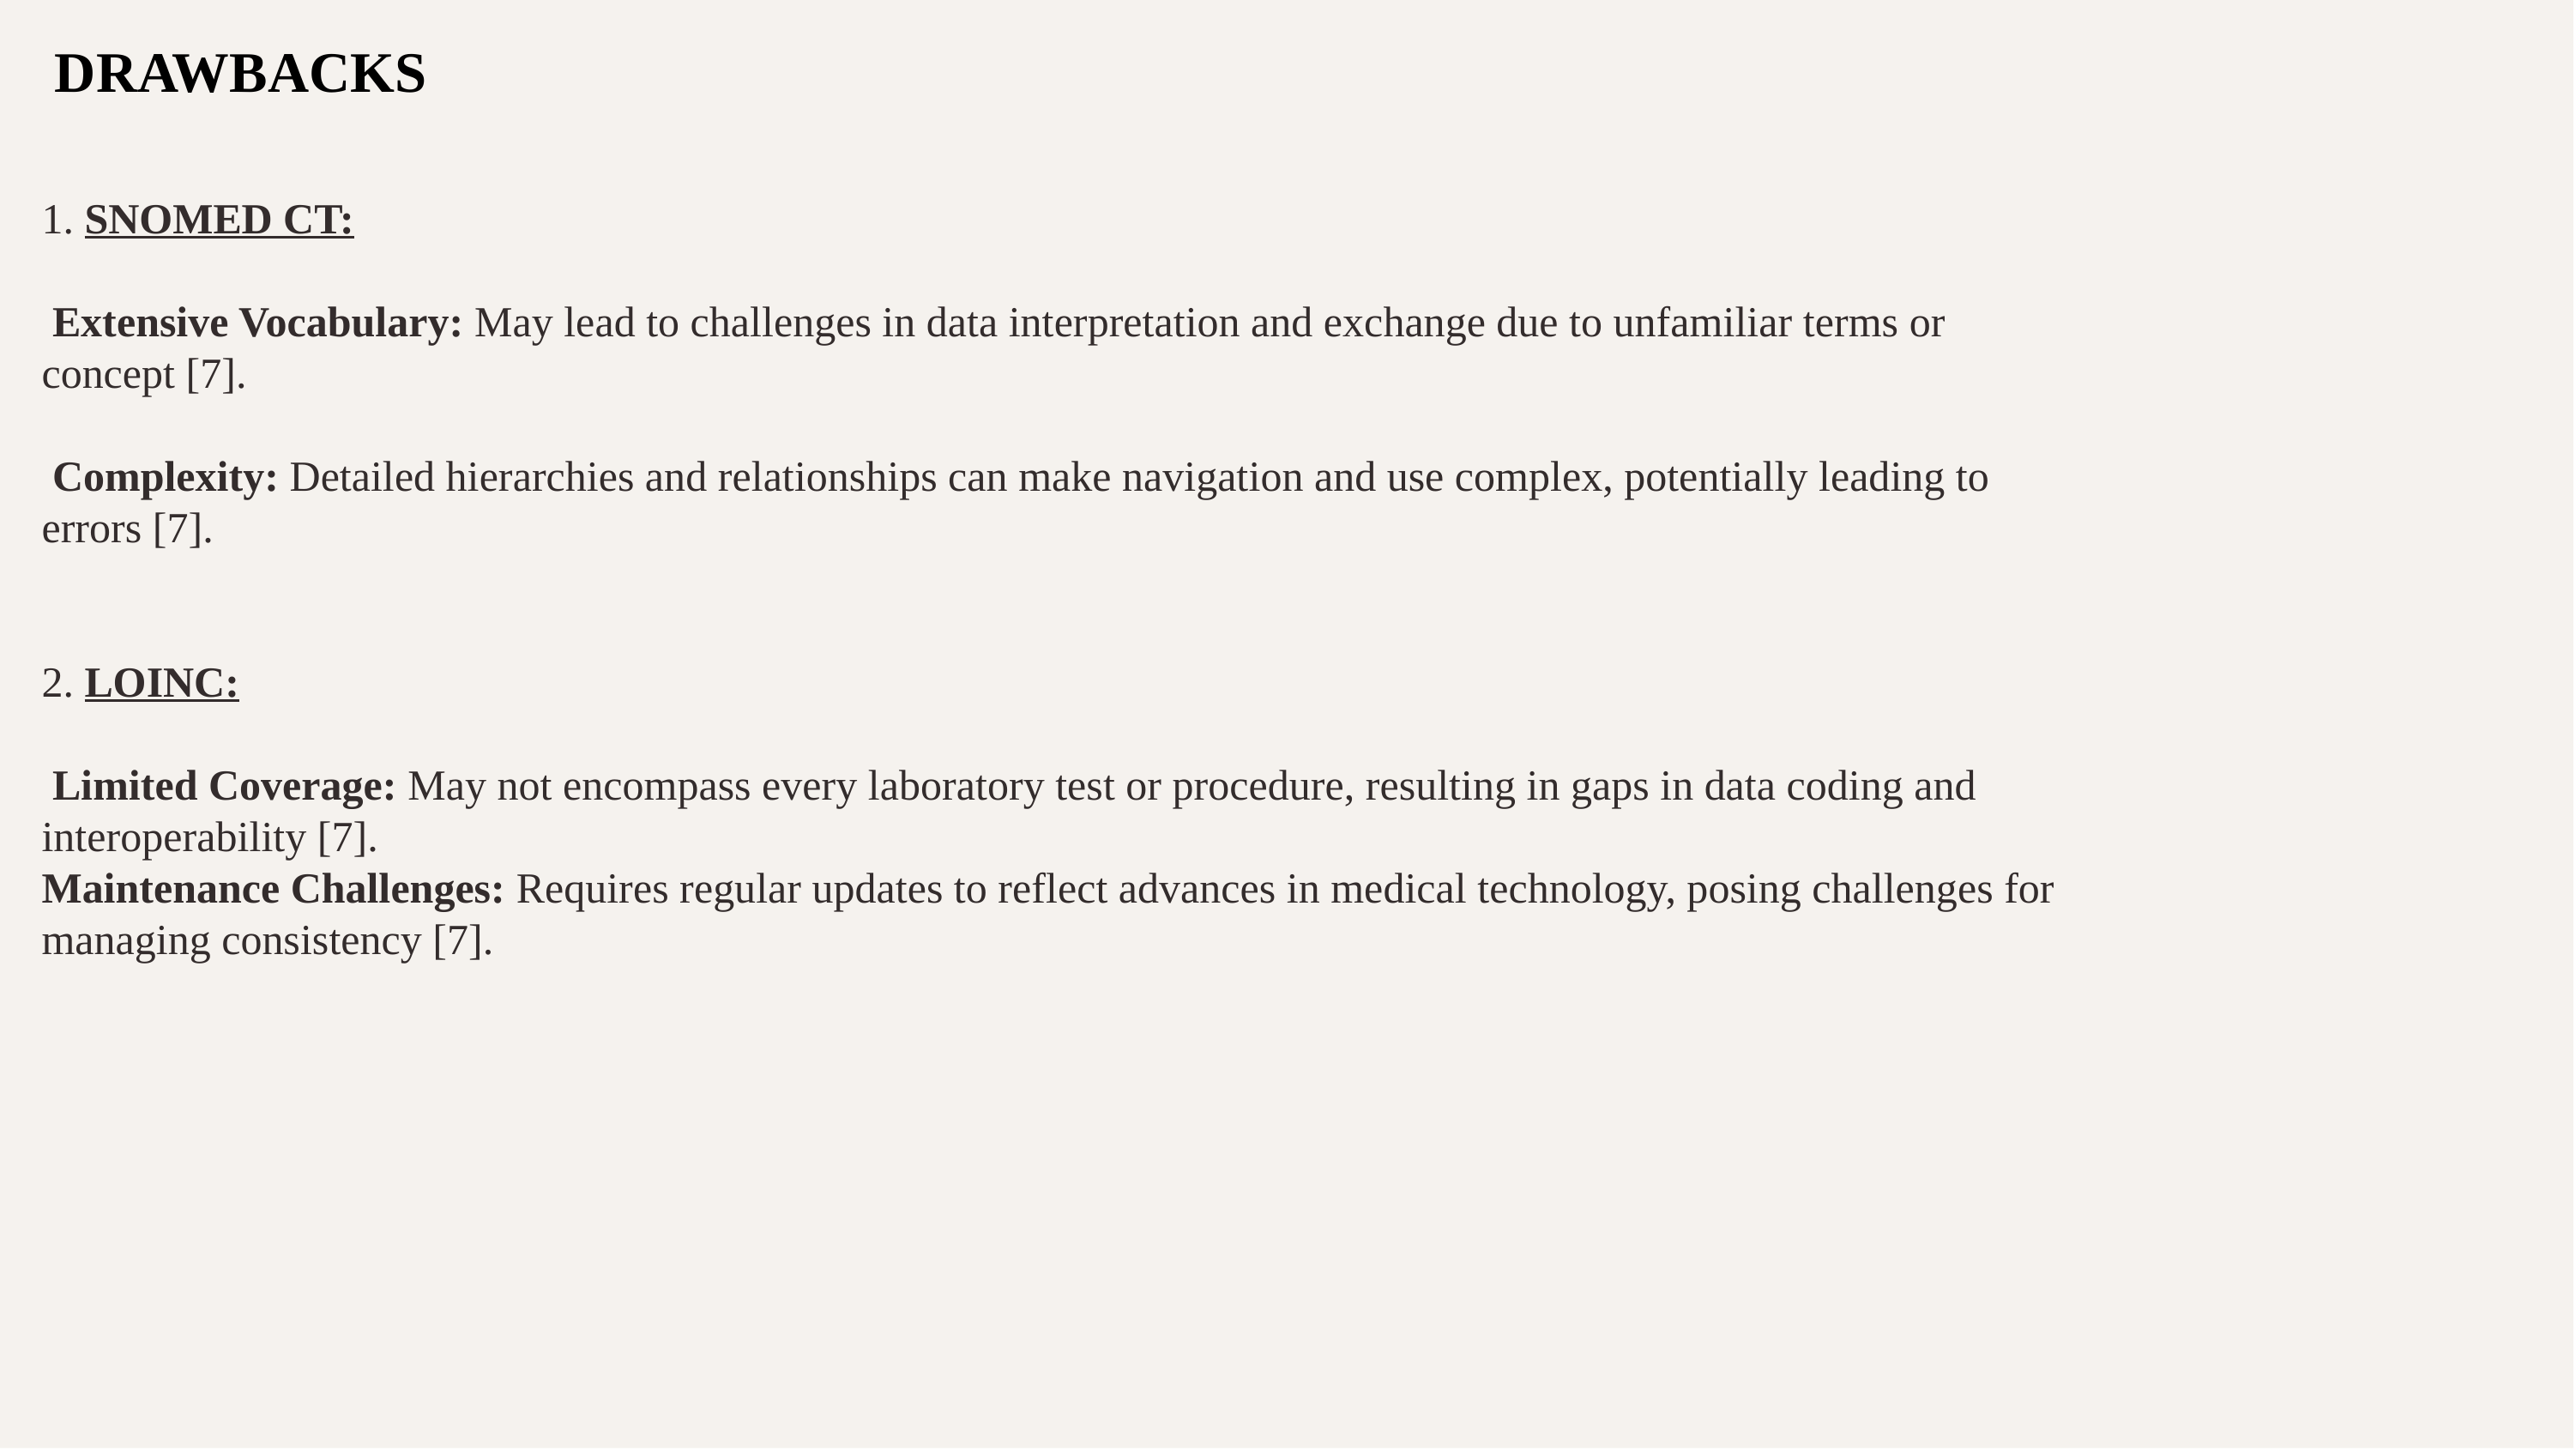

DRAWBACKS
# 1. SNOMED CT:
 Extensive Vocabulary: May lead to challenges in data interpretation and exchange due to unfamiliar terms or concept [7].
 Complexity: Detailed hierarchies and relationships can make navigation and use complex, potentially leading to errors [7].
2. LOINC:
 Limited Coverage: May not encompass every laboratory test or procedure, resulting in gaps in data coding and interoperability [7].
Maintenance Challenges: Requires regular updates to reflect advances in medical technology, posing challenges for managing consistency [7].